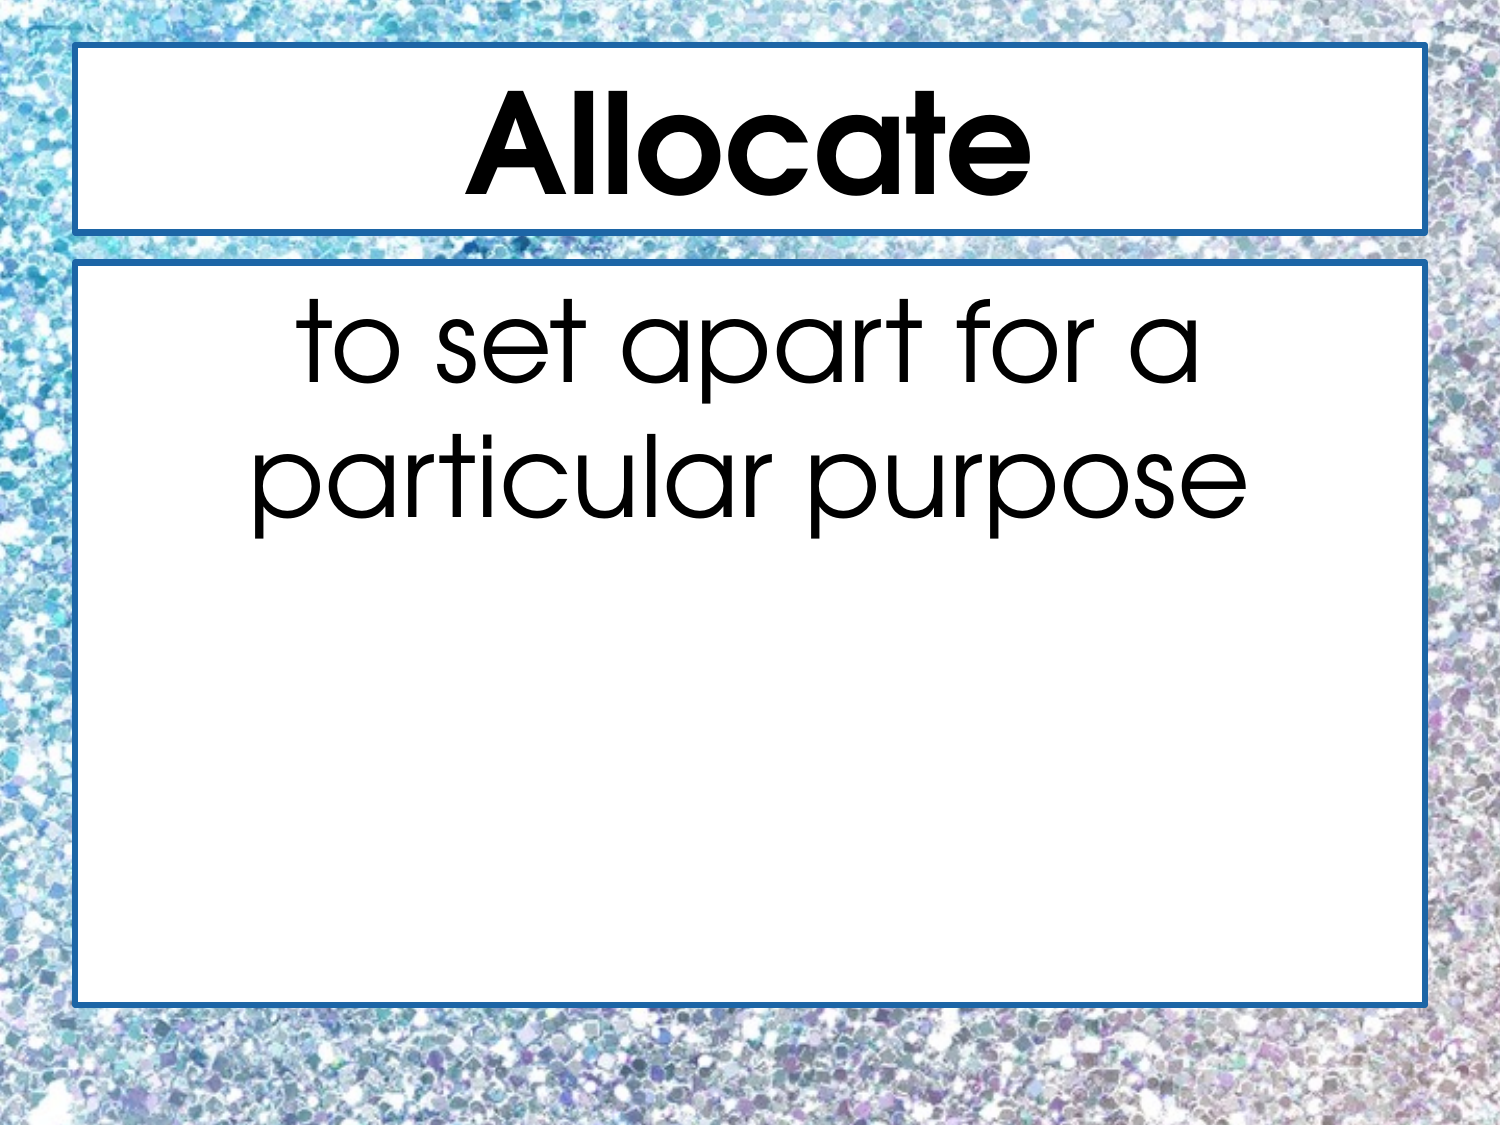

# Allocate
to set apart for a particular purpose